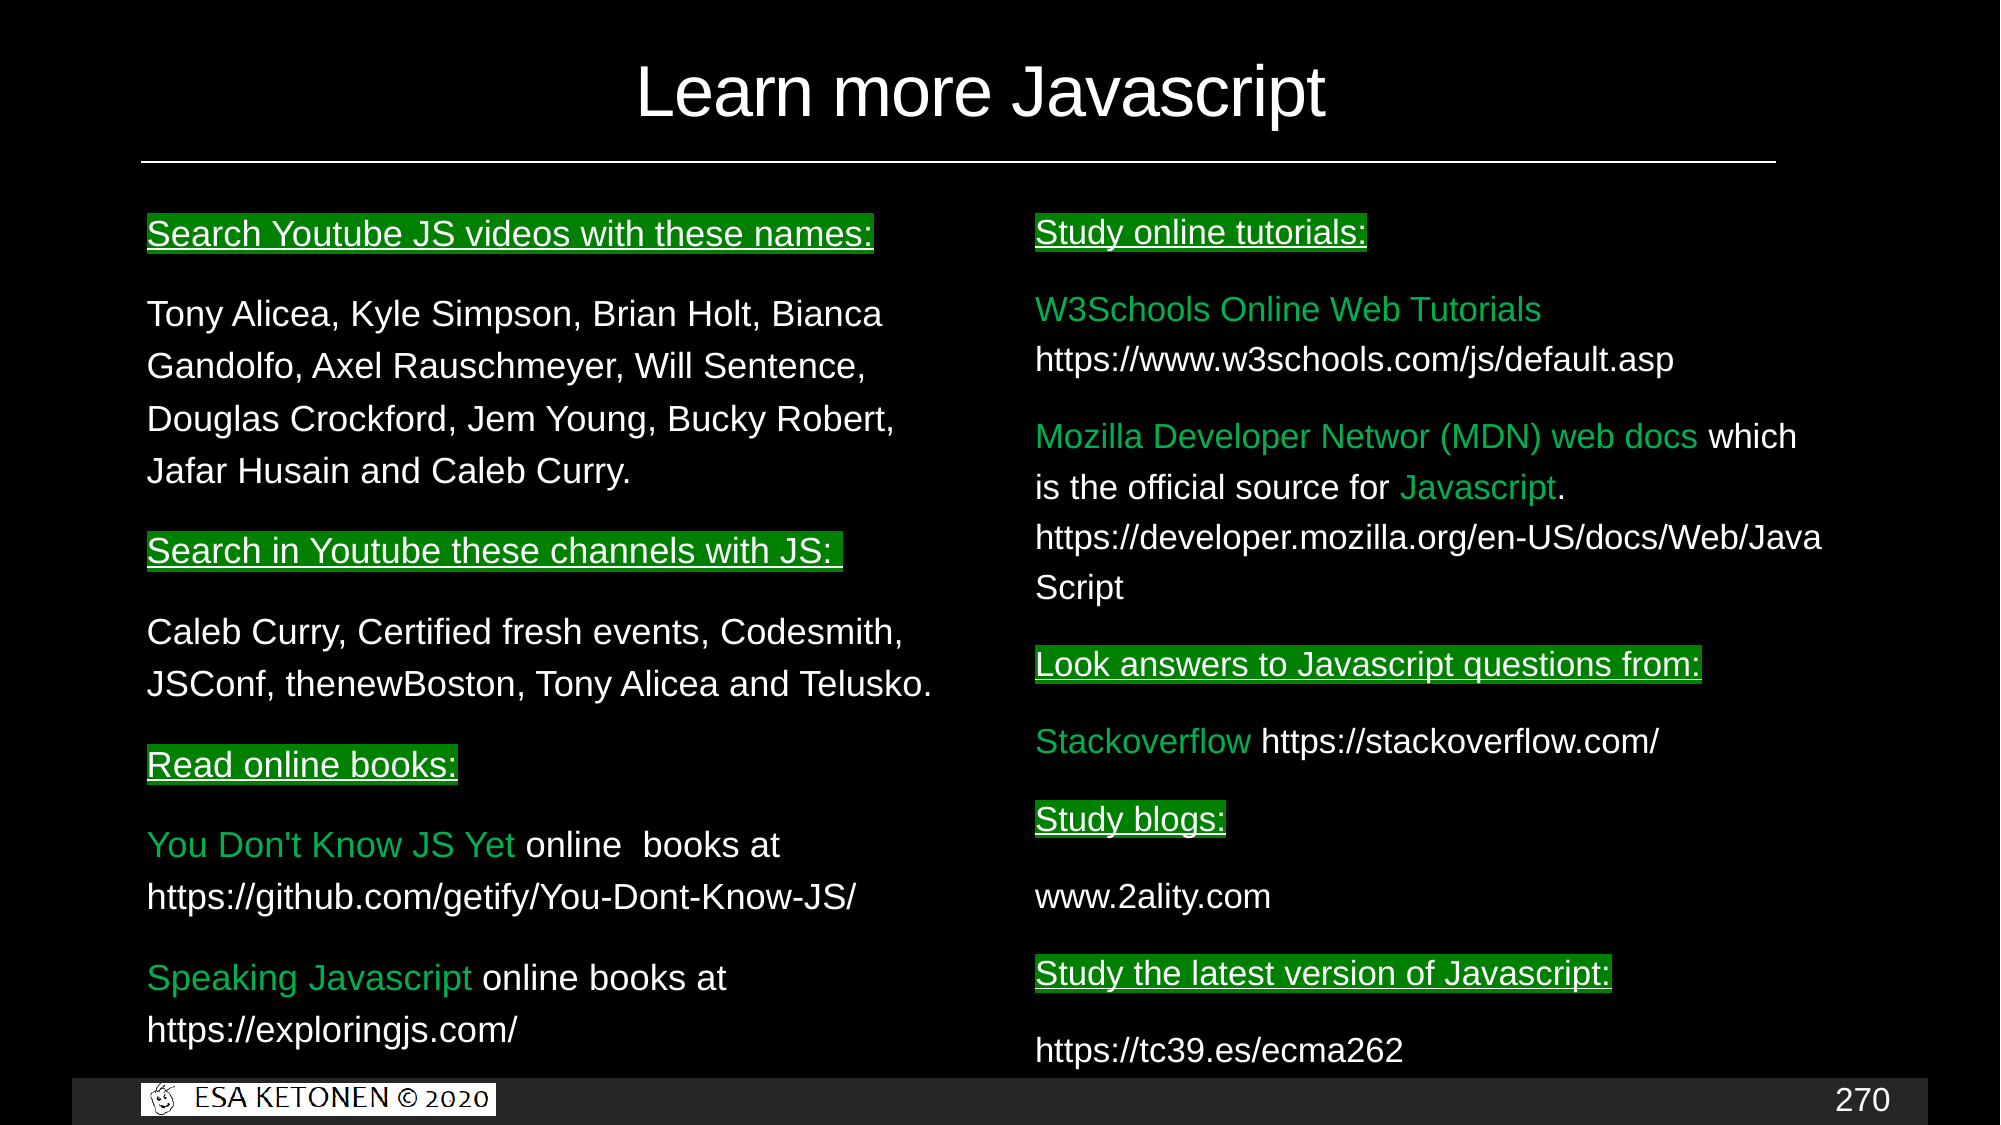

# Learn more Javascript
Search Youtube JS videos with these names:
Tony Alicea, Kyle Simpson, Brian Holt, Bianca Gandolfo, Axel Rauschmeyer, Will Sentence, Douglas Crockford, Jem Young, Bucky Robert, Jafar Husain and Caleb Curry.
Search in Youtube these channels with JS:
Caleb Curry, Certified fresh events, Codesmith, JSConf, thenewBoston, Tony Alicea and Telusko.
Read online books:
You Don't Know JS Yet online  books at https://github.com/getify/You-Dont-Know-JS/
Speaking Javascript online books at https://exploringjs.com/

Study online tutorials:
W3Schools Online Web Tutorials https://www.w3schools.com/js/default.asp
Mozilla Developer Networ (MDN) web docs which is the official source for Javascript. https://developer.mozilla.org/en-US/docs/Web/JavaScript
Look answers to Javascript questions from:
Stackoverflow https://stackoverflow.com/
Study blogs:
www.2ality.com
Study the latest version of Javascript:
https://tc39.es/ecma262

270